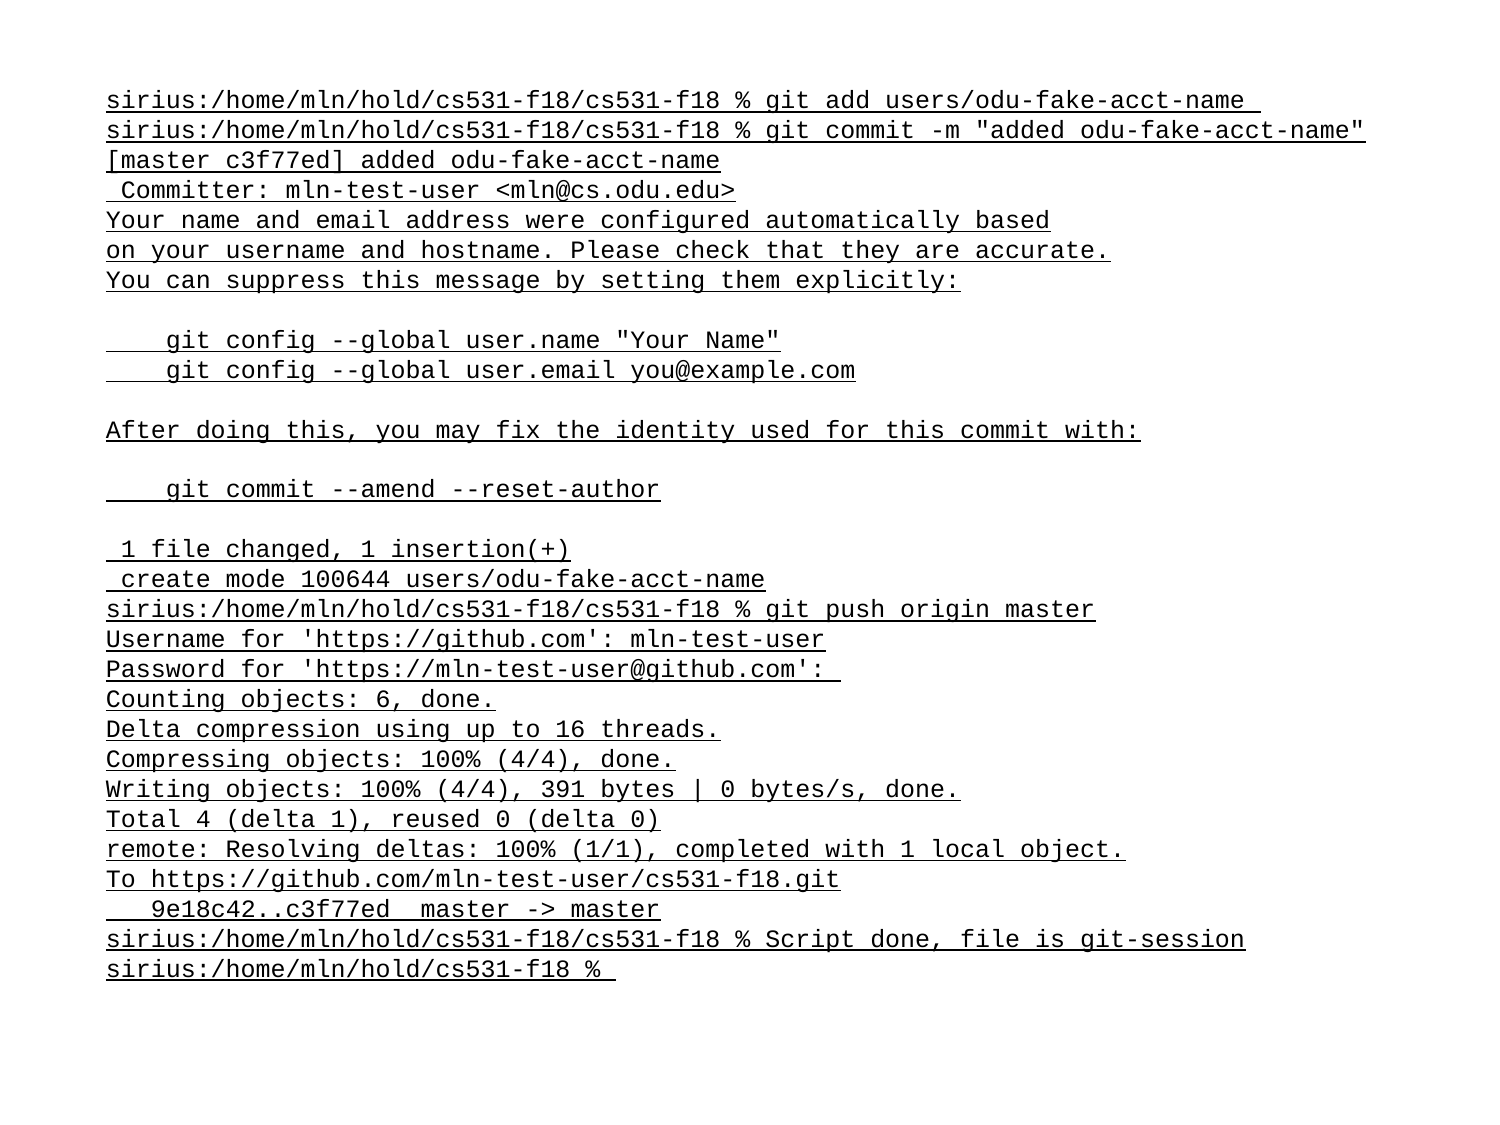

sirius:/home/mln/hold/cs531-f18/cs531-f18 % git add users/odu-fake-acct-name
sirius:/home/mln/hold/cs531-f18/cs531-f18 % git commit -m "added odu-fake-acct-name"
[master c3f77ed] added odu-fake-acct-name
 Committer: mln-test-user <mln@cs.odu.edu>
Your name and email address were configured automatically based
on your username and hostname. Please check that they are accurate.
You can suppress this message by setting them explicitly:

    git config --global user.name "Your Name"
    git config --global user.email you@example.com

After doing this, you may fix the identity used for this commit with:

    git commit --amend --reset-author

 1 file changed, 1 insertion(+)
 create mode 100644 users/odu-fake-acct-name
sirius:/home/mln/hold/cs531-f18/cs531-f18 % git push origin master
Username for 'https://github.com': mln-test-user
Password for 'https://mln-test-user@github.com':
Counting objects: 6, done.
Delta compression using up to 16 threads.
Compressing objects: 100% (4/4), done.
Writing objects: 100% (4/4), 391 bytes | 0 bytes/s, done.
Total 4 (delta 1), reused 0 (delta 0)
remote: Resolving deltas: 100% (1/1), completed with 1 local object.
To https://github.com/mln-test-user/cs531-f18.git
   9e18c42..c3f77ed  master -> master
sirius:/home/mln/hold/cs531-f18/cs531-f18 % Script done, file is git-session
sirius:/home/mln/hold/cs531-f18 %